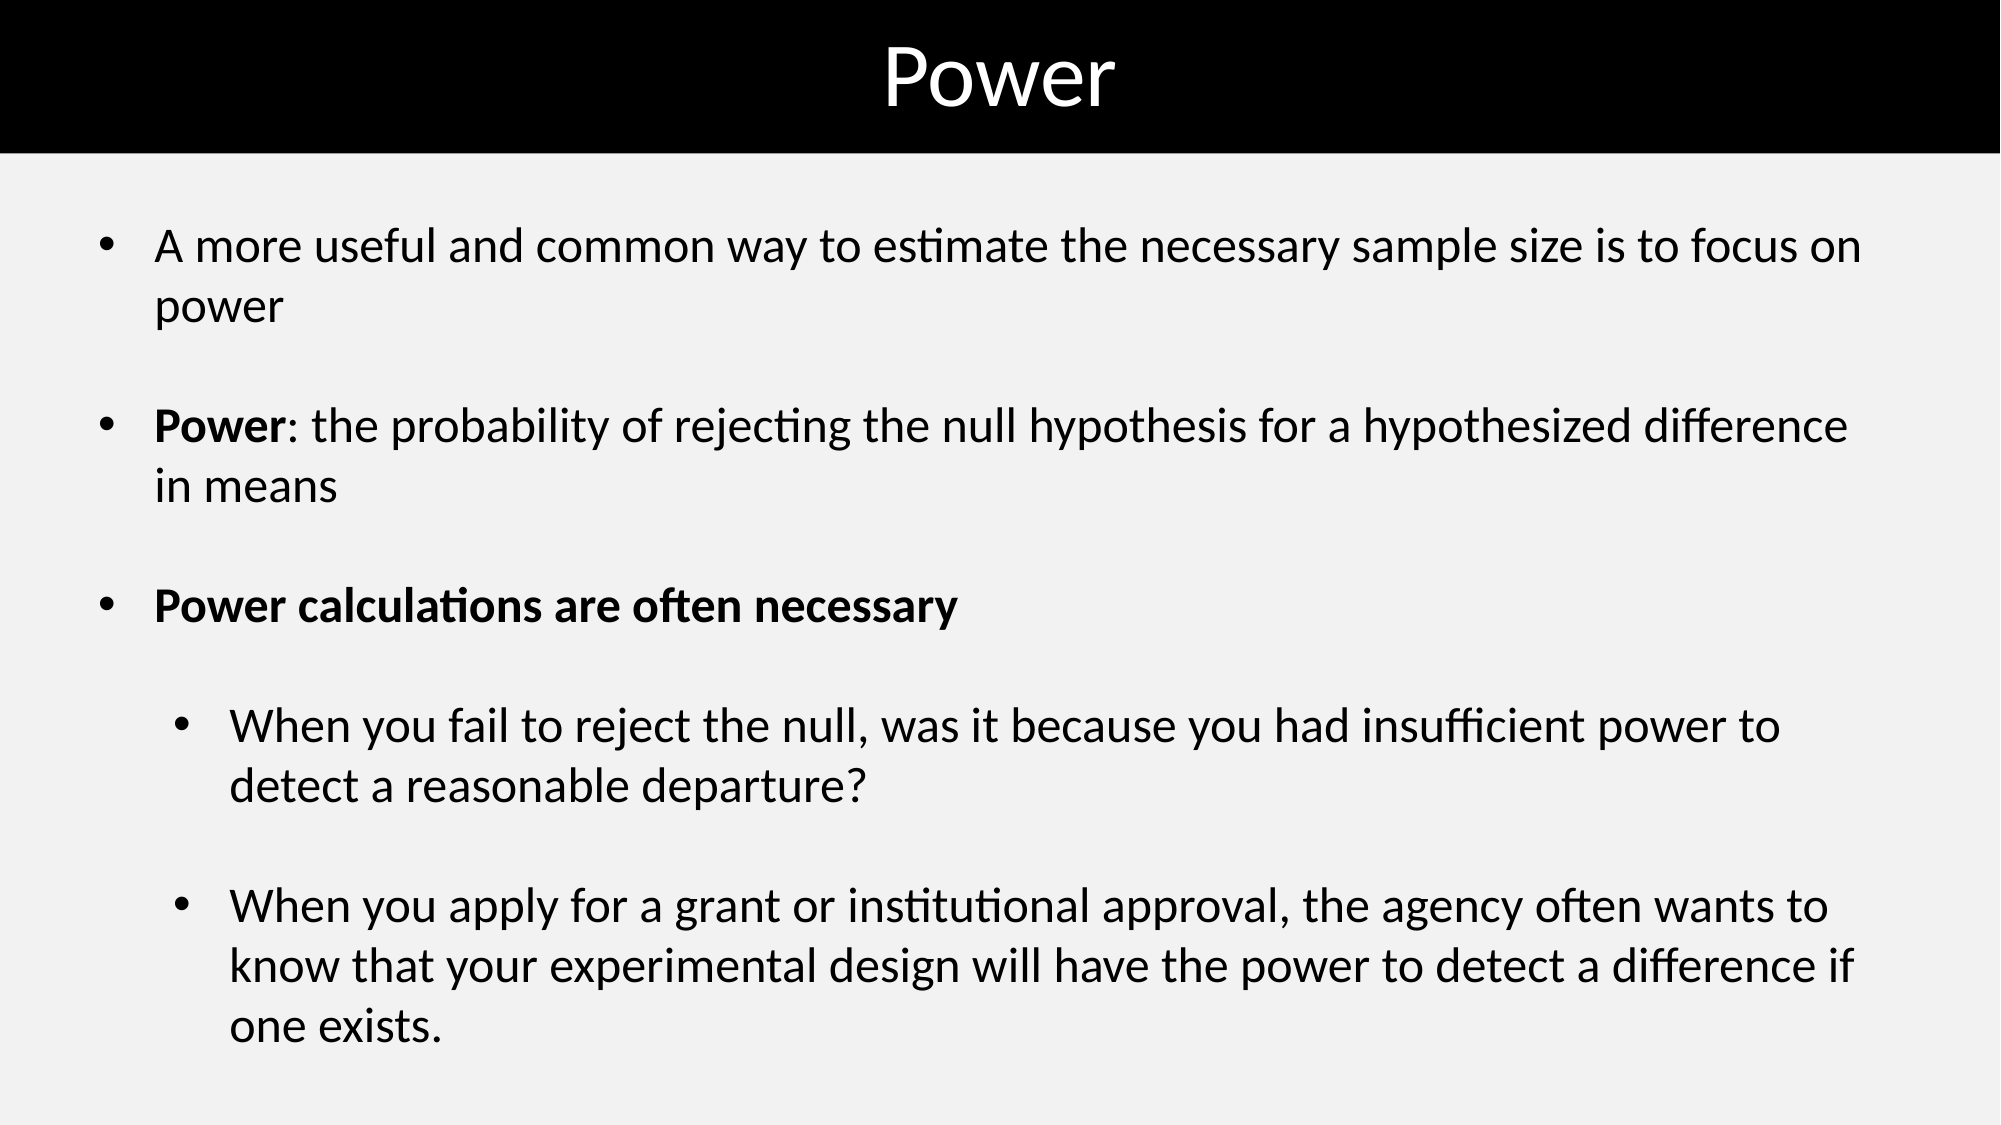

# Power
A more useful and common way to estimate the necessary sample size is to focus on power

Power: the probability of rejecting the null hypothesis for a hypothesized difference in means

Power calculations are often necessary

When you fail to reject the null, was it because you had insufficient power to detect a reasonable departure?

When you apply for a grant or institutional approval, the agency often wants to know that your experimental design will have the power to detect a difference if one exists.